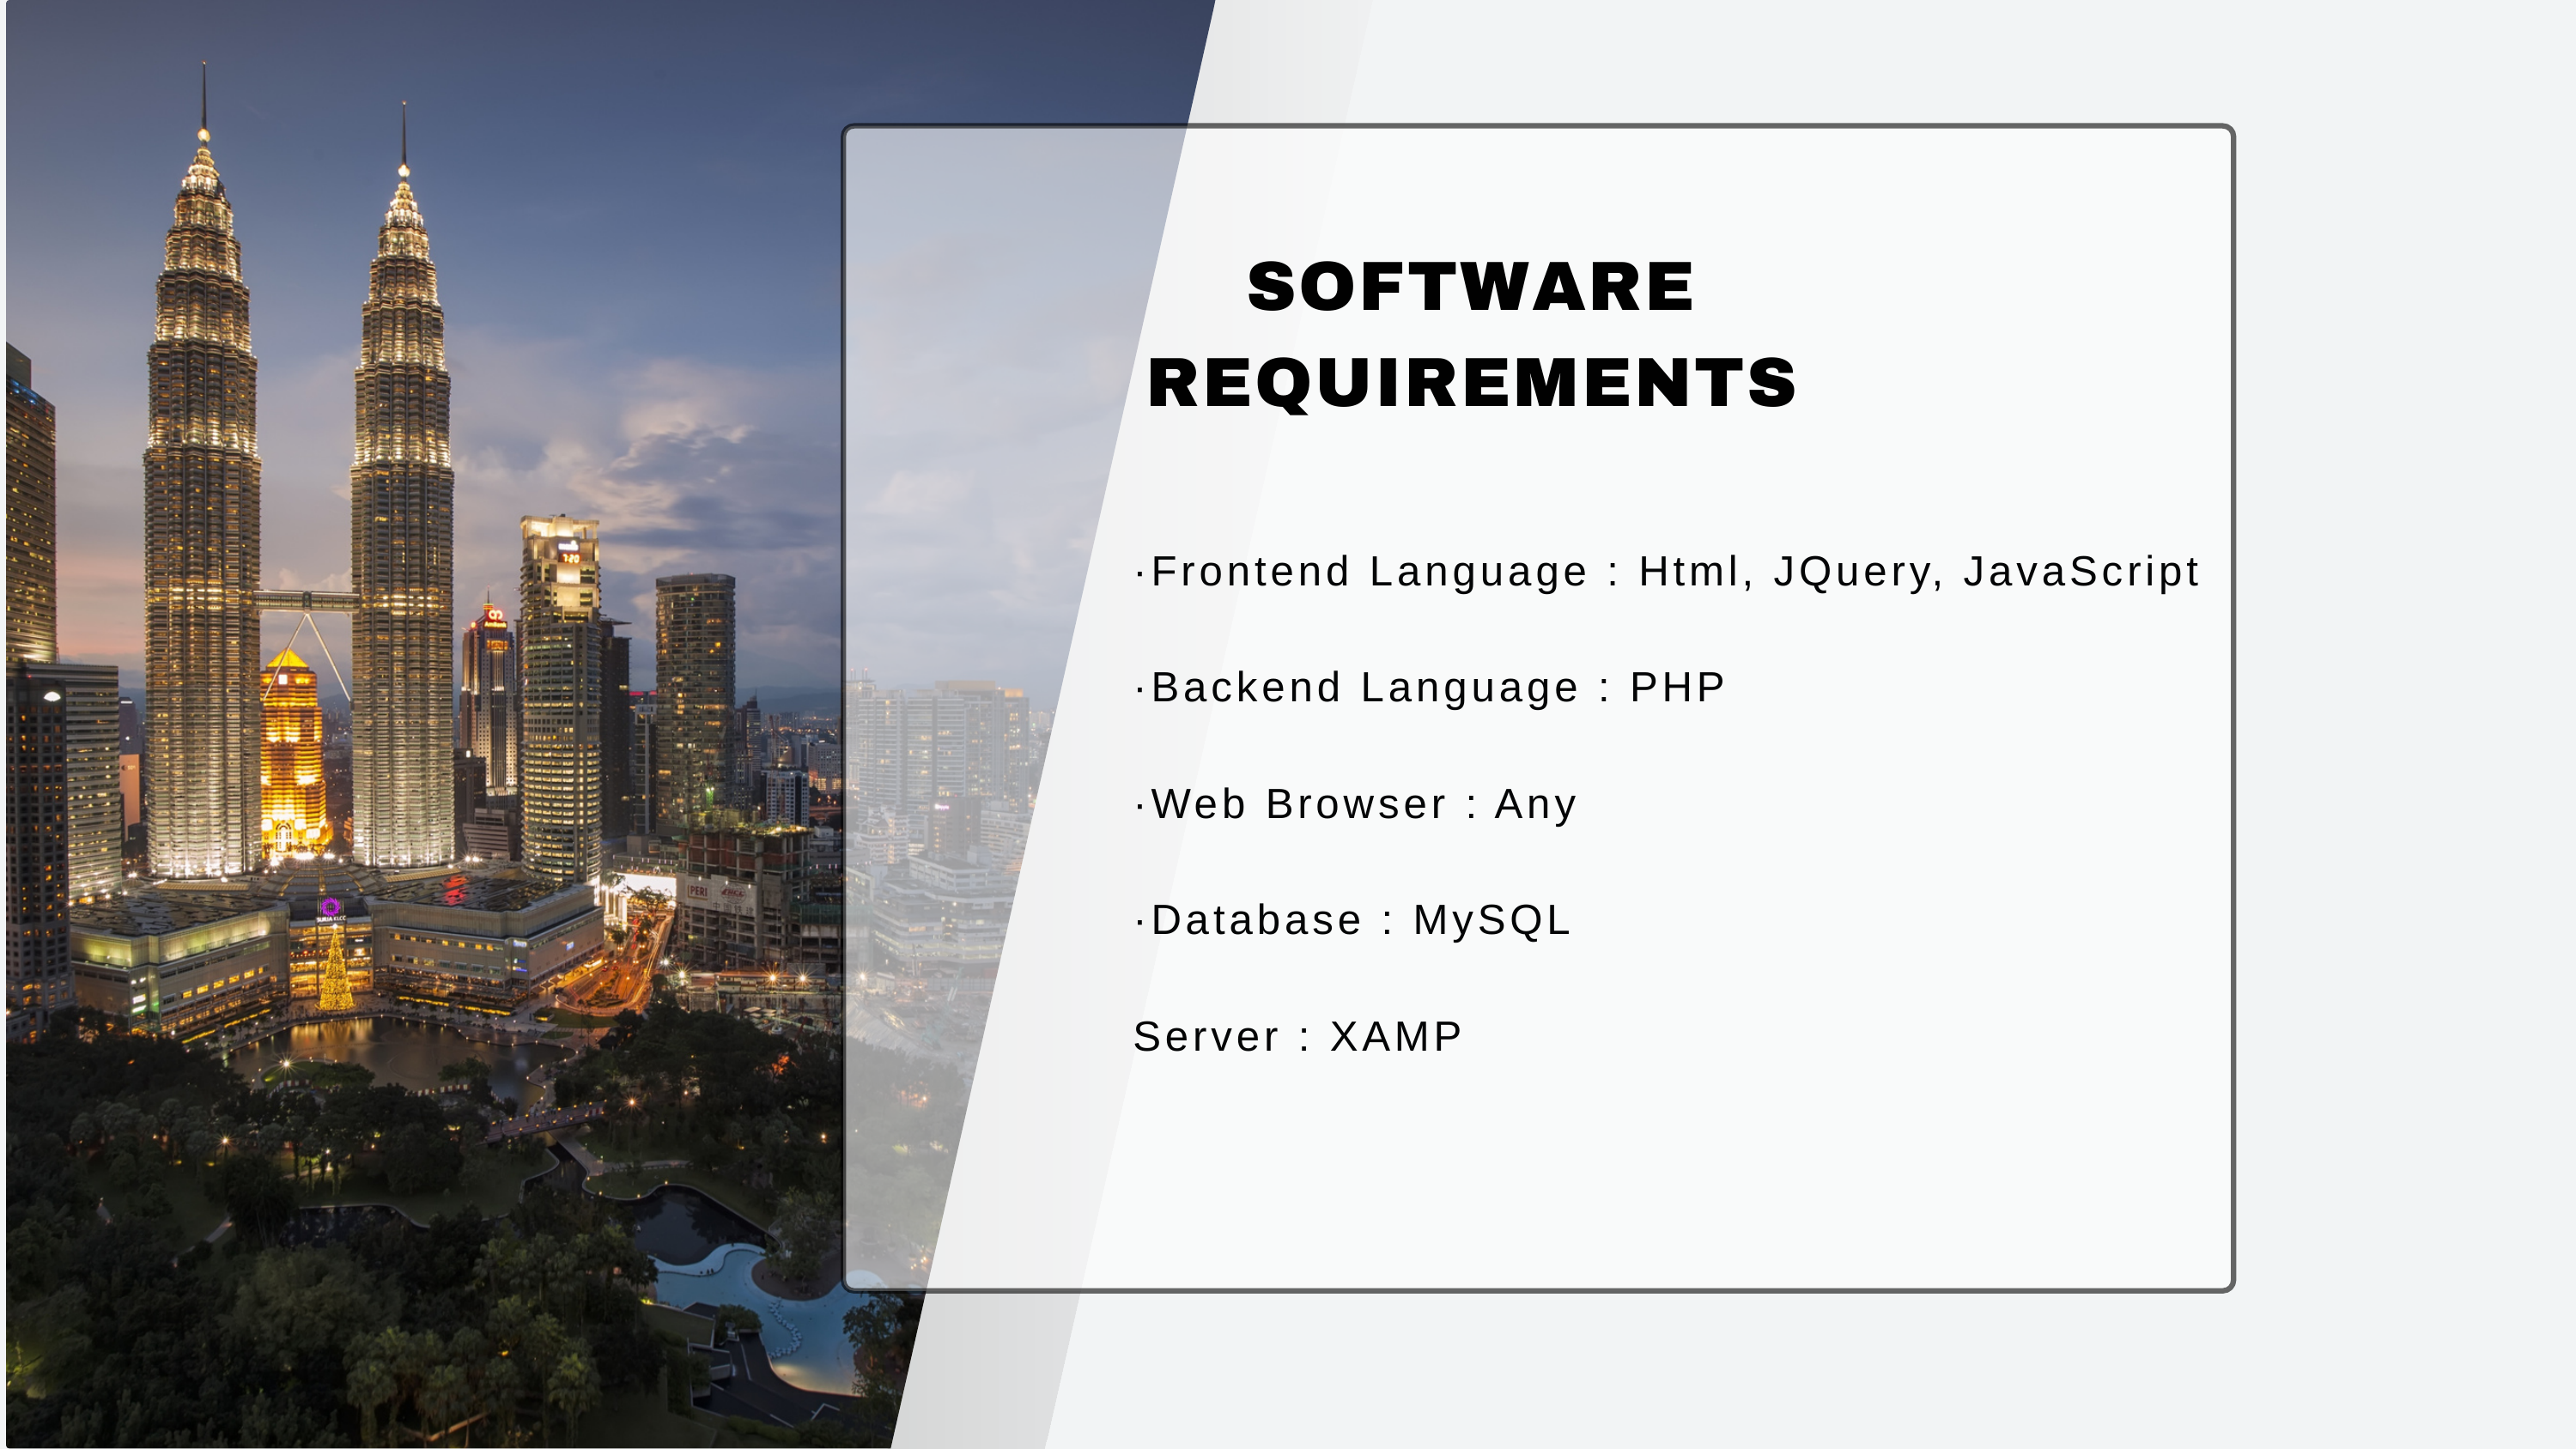

SOFTWARE REQUIREMENTS
·Frontend Language : Html, JQuery, JavaScript

·Backend Language : PHP

·Web Browser : Any

·Database : MySQL

Server : XAMP